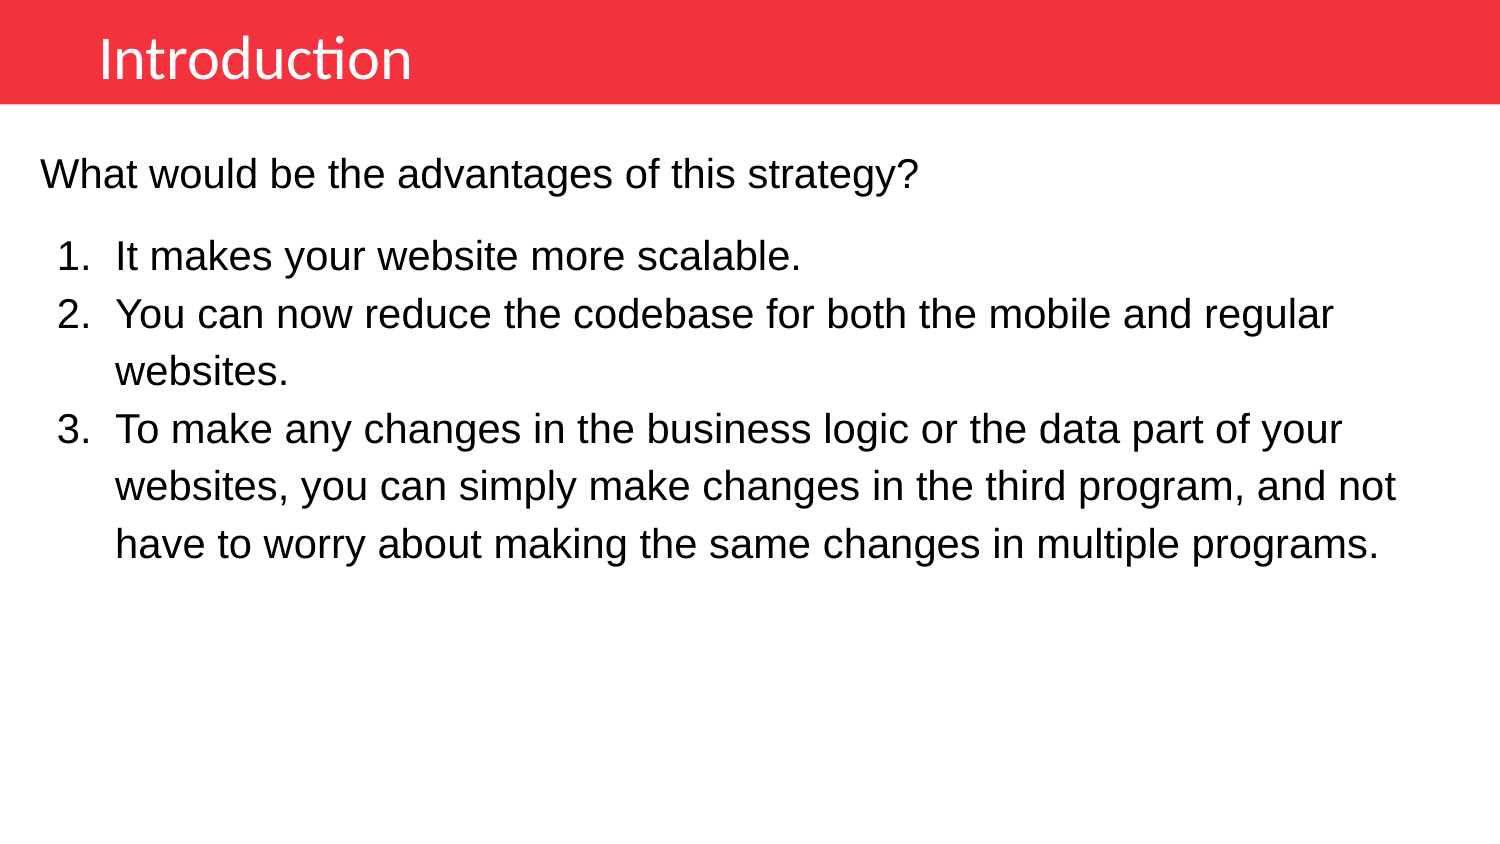

Introduction

What would be the advantages of this strategy?
It makes your website more scalable.
You can now reduce the codebase for both the mobile and regular websites.
To make any changes in the business logic or the data part of your websites, you can simply make changes in the third program, and not have to worry about making the same changes in multiple programs.